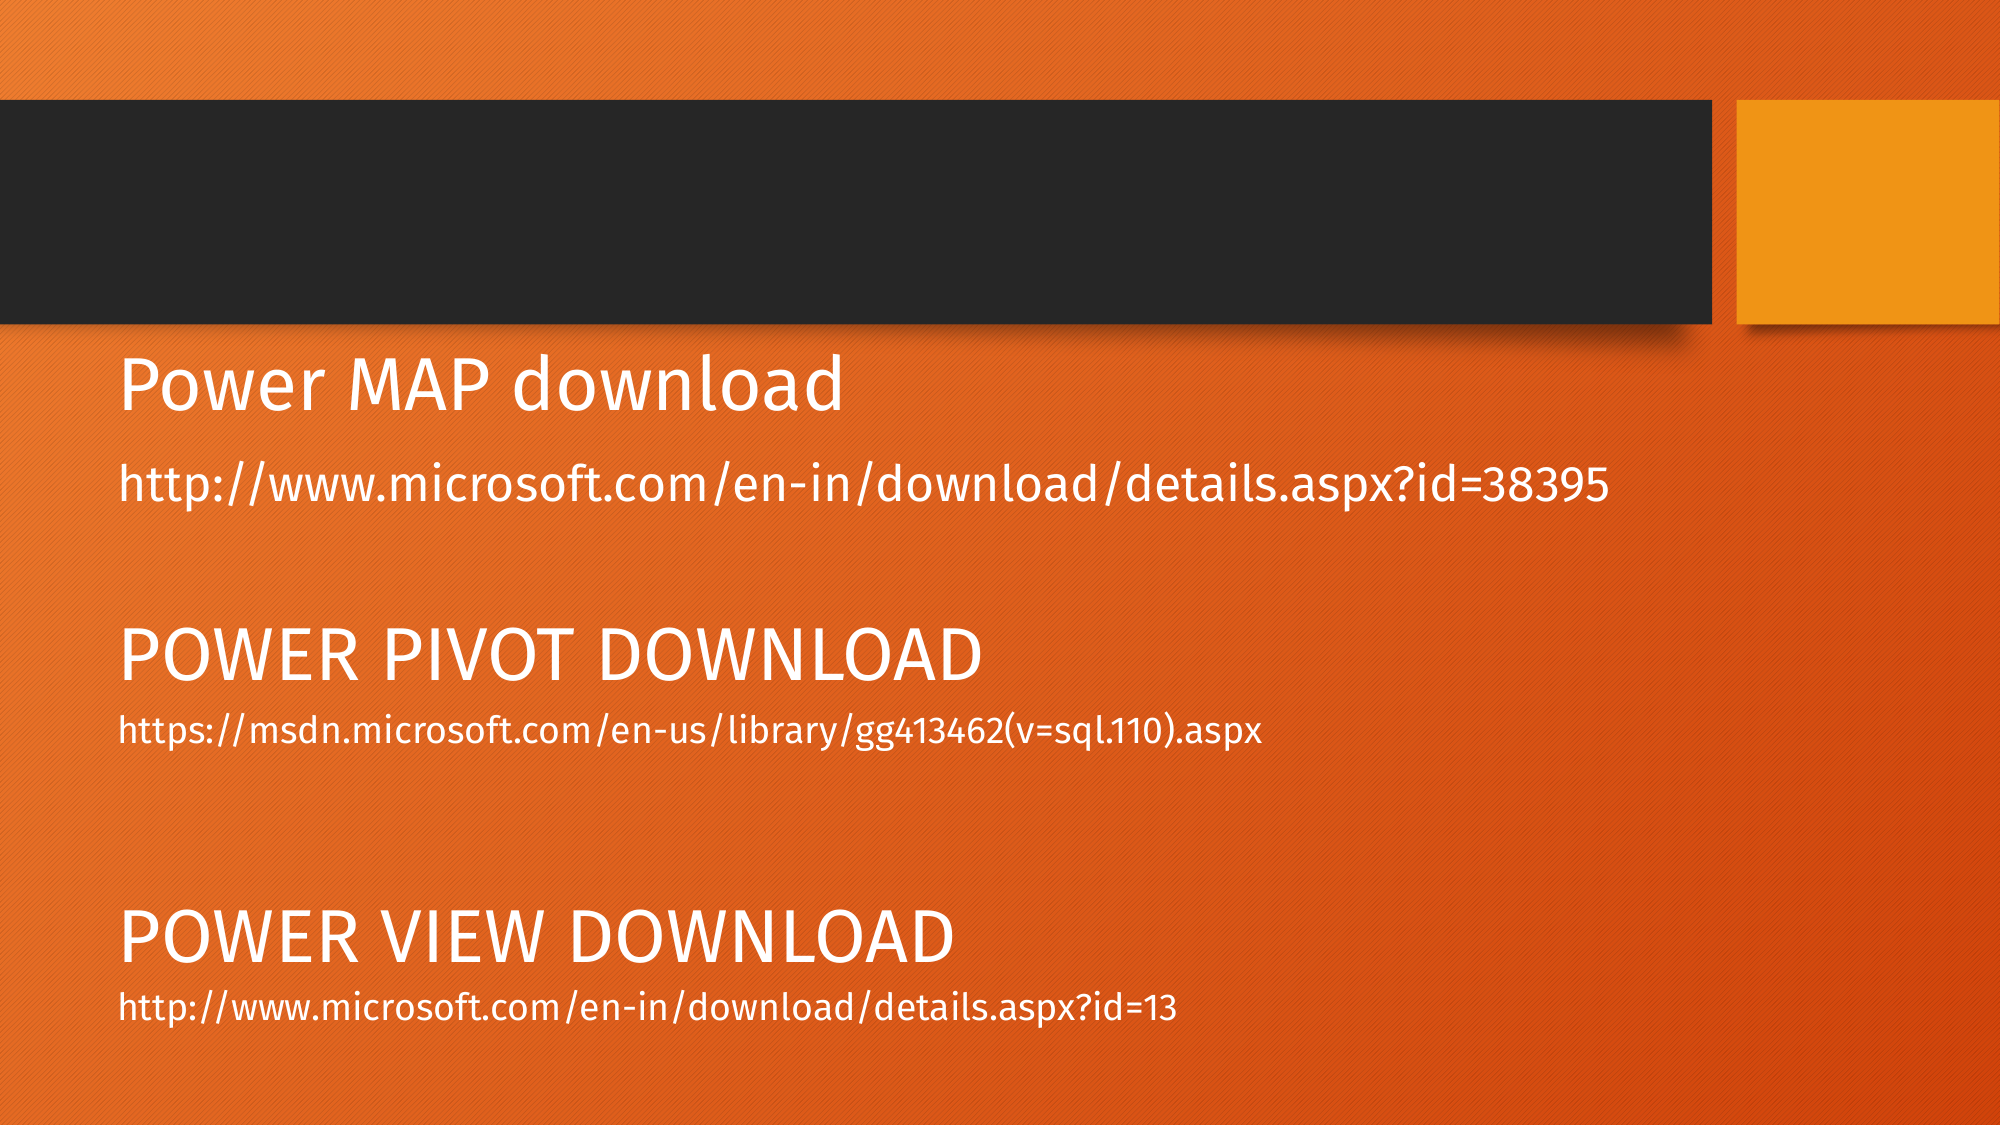

# Power MAP download
http://www.microsoft.com/en-in/download/details.aspx?id=38395
Power PIVOT download
https://msdn.microsoft.com/en-us/library/gg413462(v=sql.110).aspx
Power VIEW download
http://www.microsoft.com/en-in/download/details.aspx?id=13